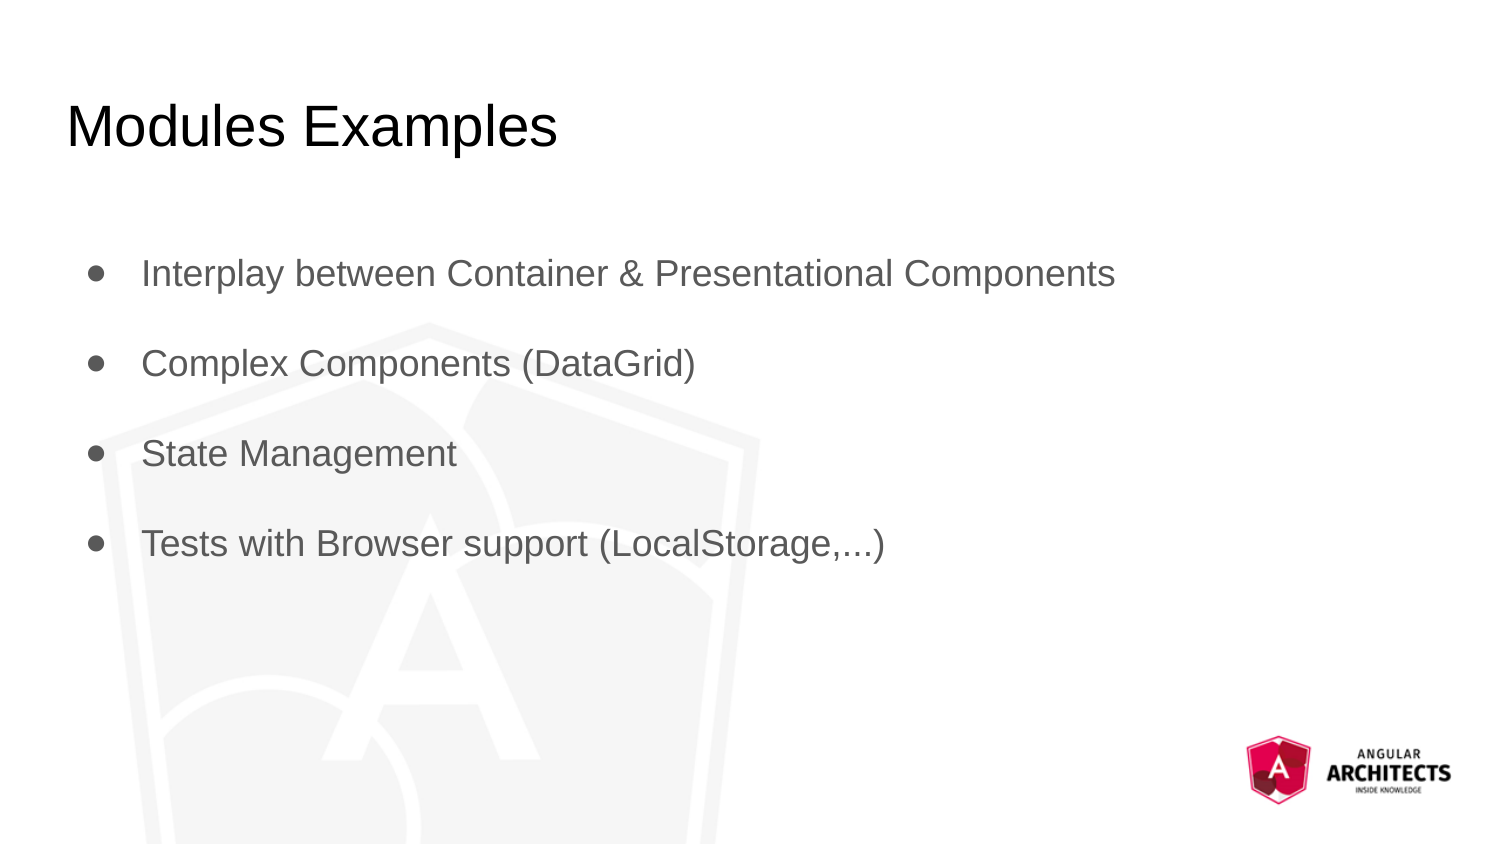

# Modules Examples
Interplay between Container & Presentational Components
Complex Components (DataGrid)
State Management
Tests with Browser support (LocalStorage,...)